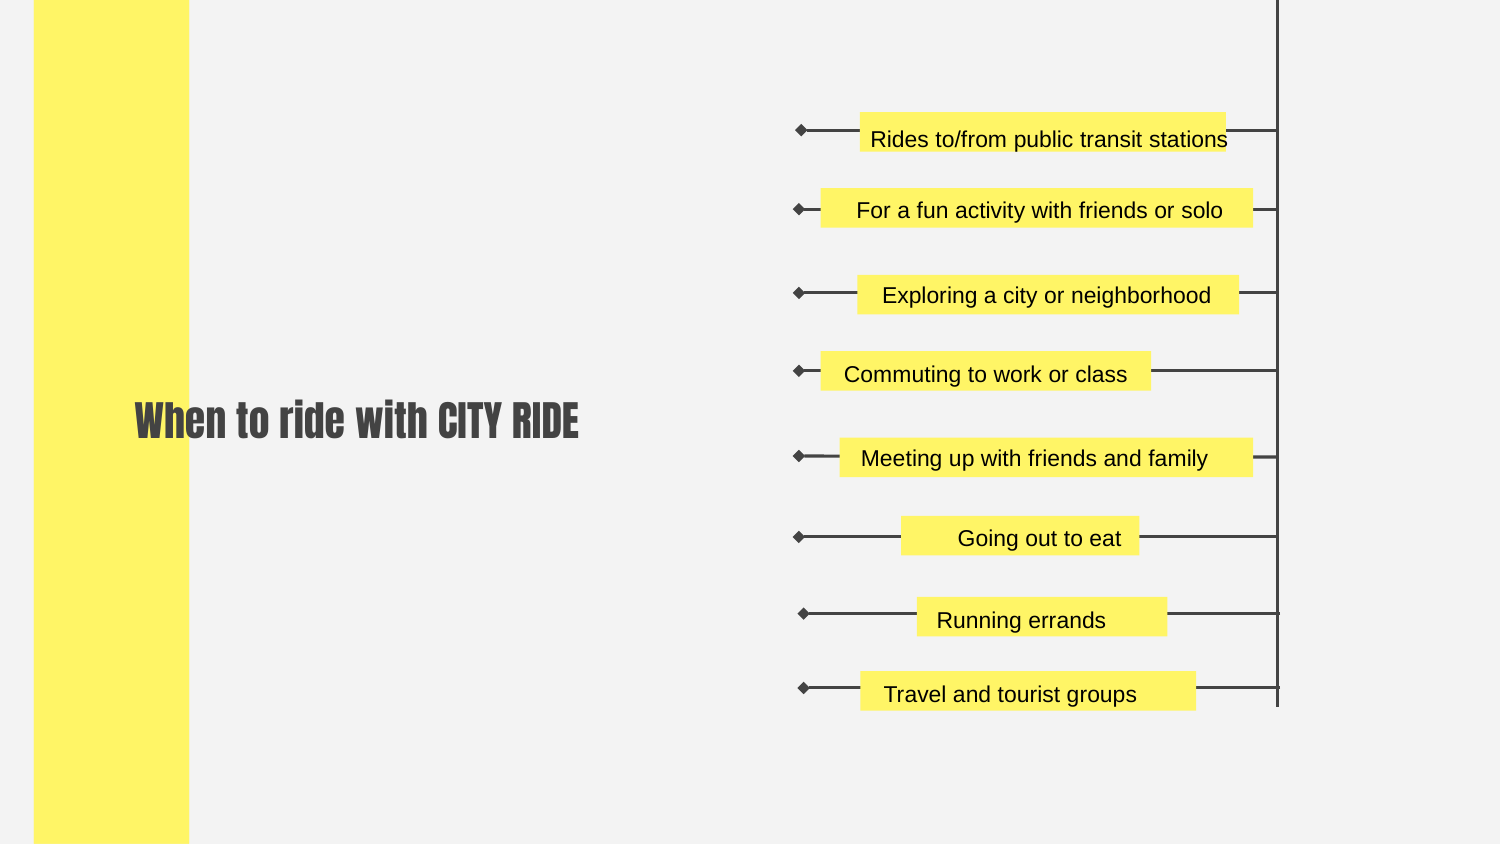

Rides to/from public transit stations

 For a fun activity with friends or solo

Exploring a city or neighborhood

Commuting to work or class

# When to ride with CITY RIDE
 Meeting up with friends and family

Going out to eat

Running errands

 Travel and tourist groups